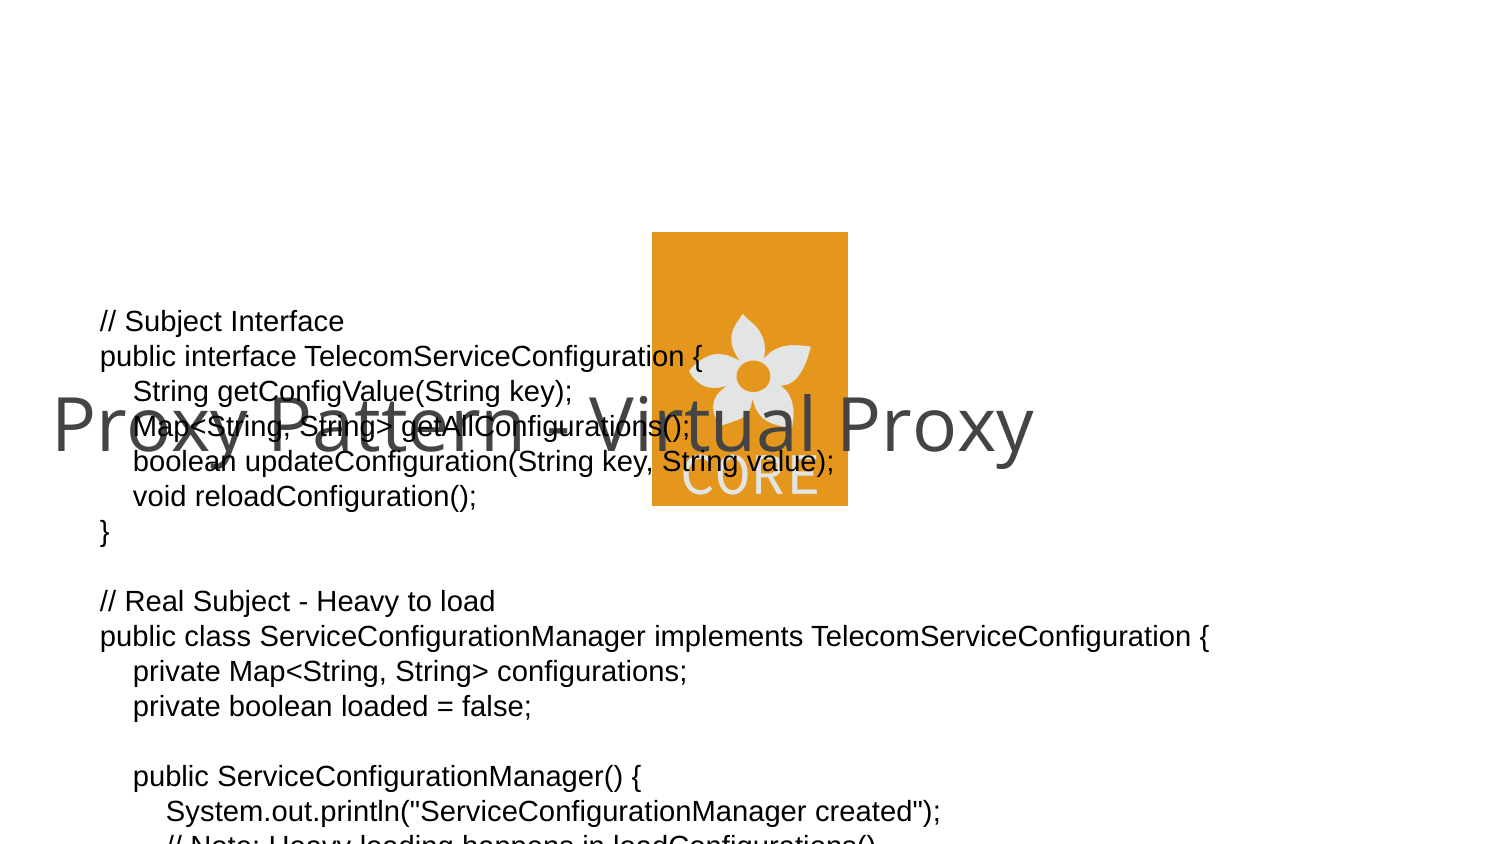

# Proxy Pattern - Virtual Proxy

// Subject Interface
public interface TelecomServiceConfiguration {
    String getConfigValue(String key);
    Map<String, String> getAllConfigurations();
    boolean updateConfiguration(String key, String value);
    void reloadConfiguration();
}
// Real Subject - Heavy to load
public class ServiceConfigurationManager implements TelecomServiceConfiguration {
    private Map<String, String> configurations;
    private boolean loaded = false;
    public ServiceConfigurationManager() {
        System.out.println("ServiceConfigurationManager created");
        // Note: Heavy loading happens in loadConfigurations()
    }
    private void loadConfigurations() {
        if (!loaded) {
            System.out.println("Loading service configurations... (heavy operation)");
            configurations = new HashMap<>();
            // Simulate expensive loading
            try {
                Thread.sleep(2000); // Database queries, file parsing
                // Load from multiple sources
                loadFromDatabase();
                loadFromConfigFiles();
                loadFromExternalAPIs();
                loaded = true;
                System.out.println("Configuration loading complete");
            } catch (InterruptedException e) {
                Thread.currentThread().interrupt();
            }
        }
    }
    @Override
    public String getConfigValue(String key) {
        loadConfigurations(); // Lazy loading
        return configurations.get(key);
    }
    @Override
    public Map<String, String> getAllConfigurations() {
        loadConfigurations();
        return new HashMap<>(configurations);
    }
    @Override
    public boolean updateConfiguration(String key, String value) {
        loadConfigurations();
        configurations.put(key, value);
        return persistConfiguration(key, value);
    }
    private void loadFromDatabase() { /* ... */ }
    private void loadFromConfigFiles() { /* ... */ }
    private void loadFromExternalAPIs() { /* ... */ }
}